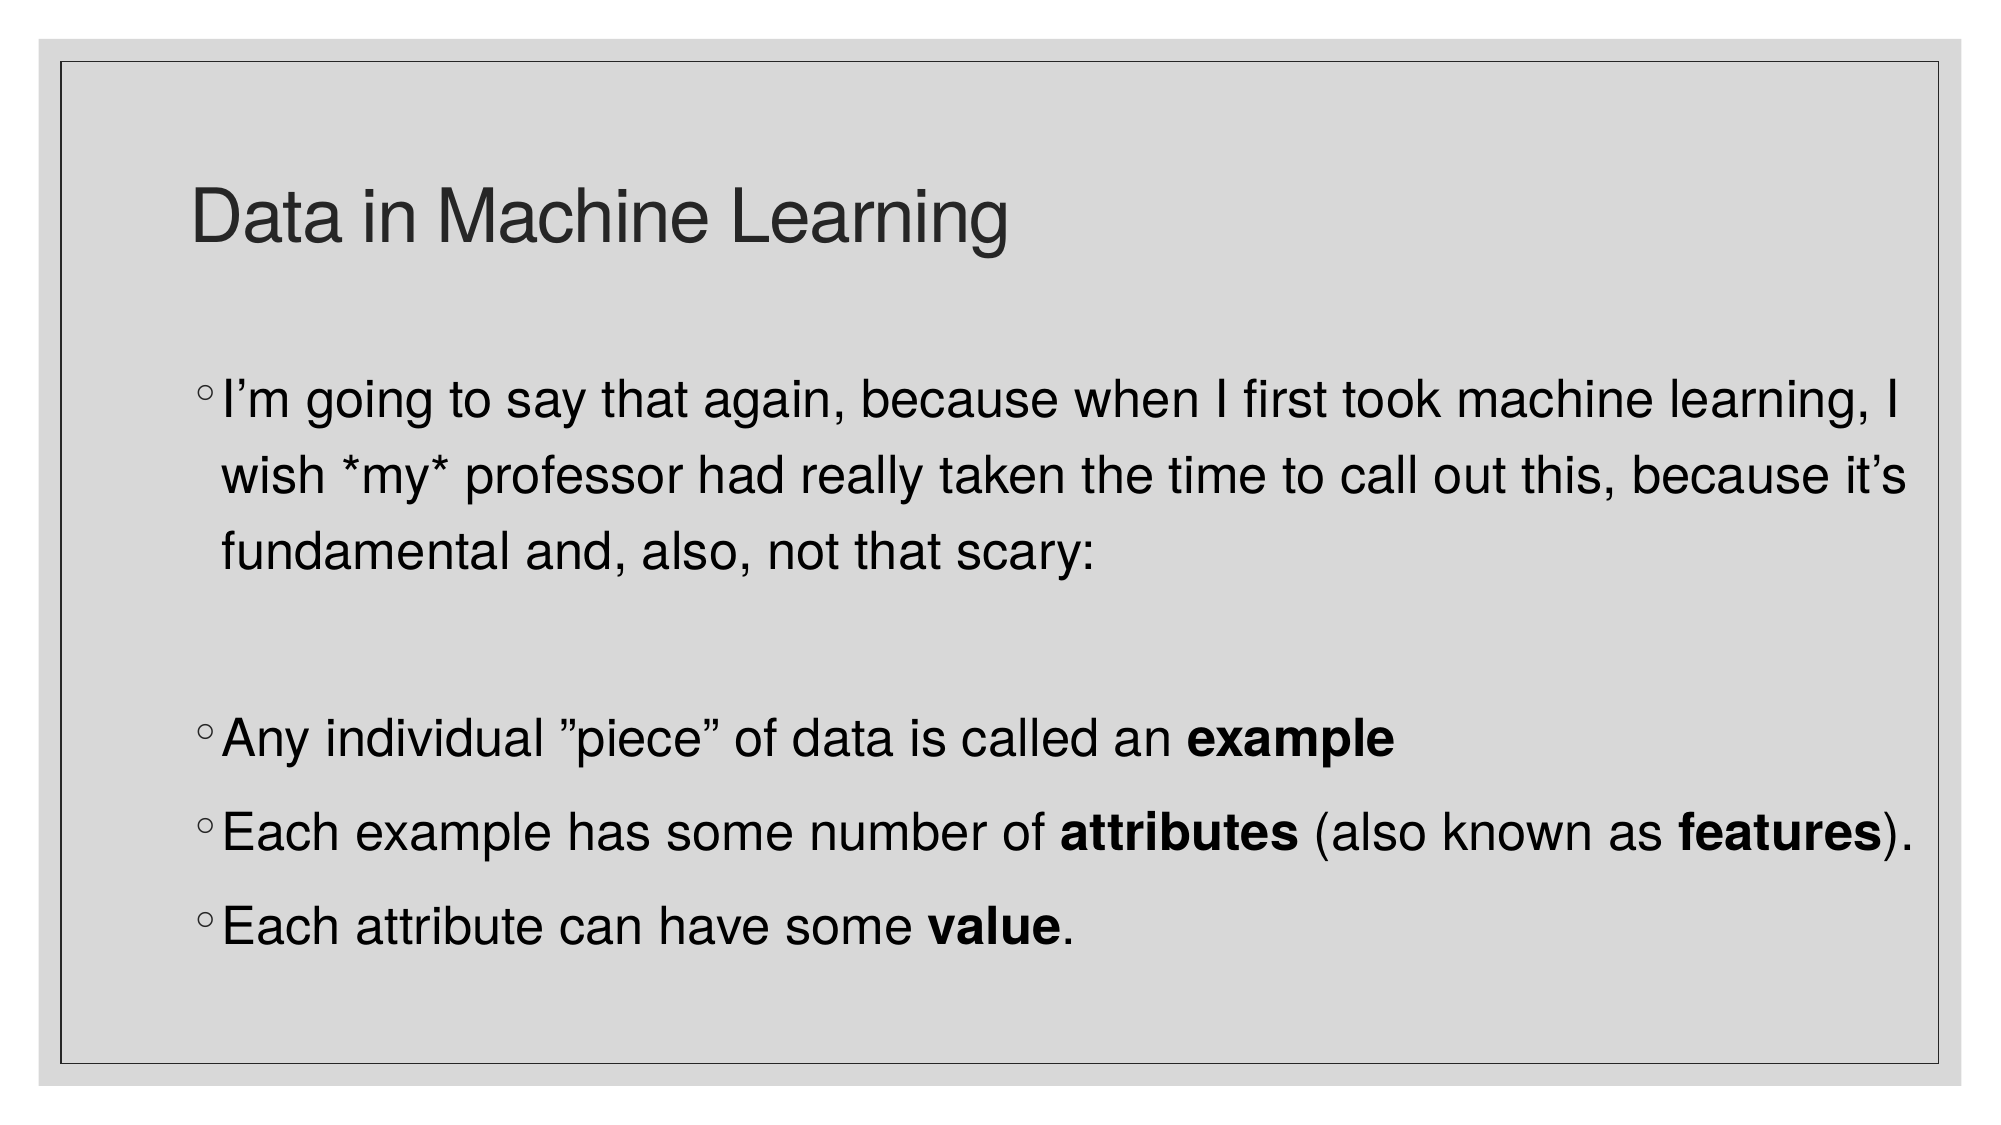

# Data in Machine Learning
I’m going to say that again, because when I first took machine learning, I wish *my* professor had really taken the time to call out this, because it’s fundamental and, also, not that scary:

Any individual ”piece” of data is called an example
Each example has some number of attributes (also known as features).
Each attribute can have some value.